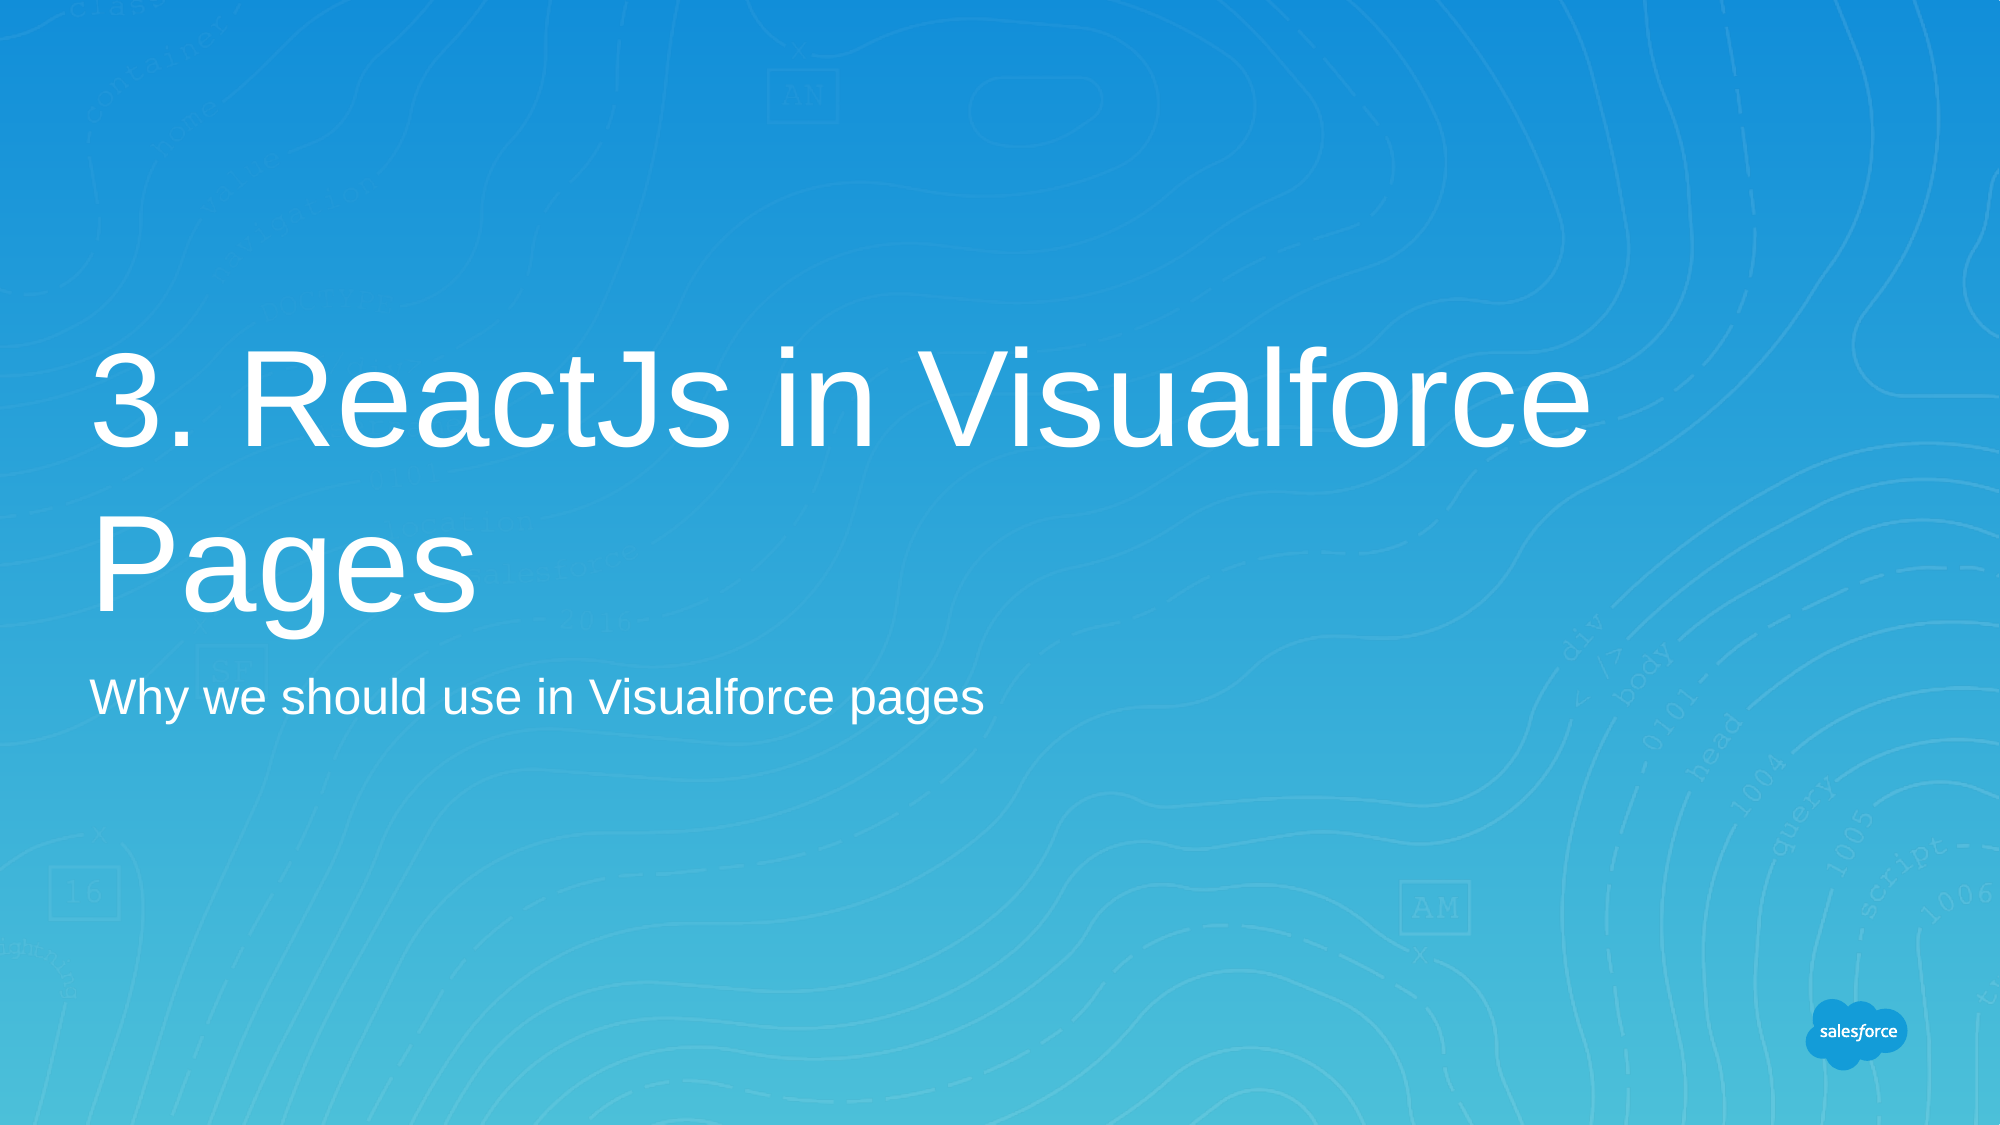

# 3. ReactJs in Visualforce Pages
Why we should use in Visualforce pages